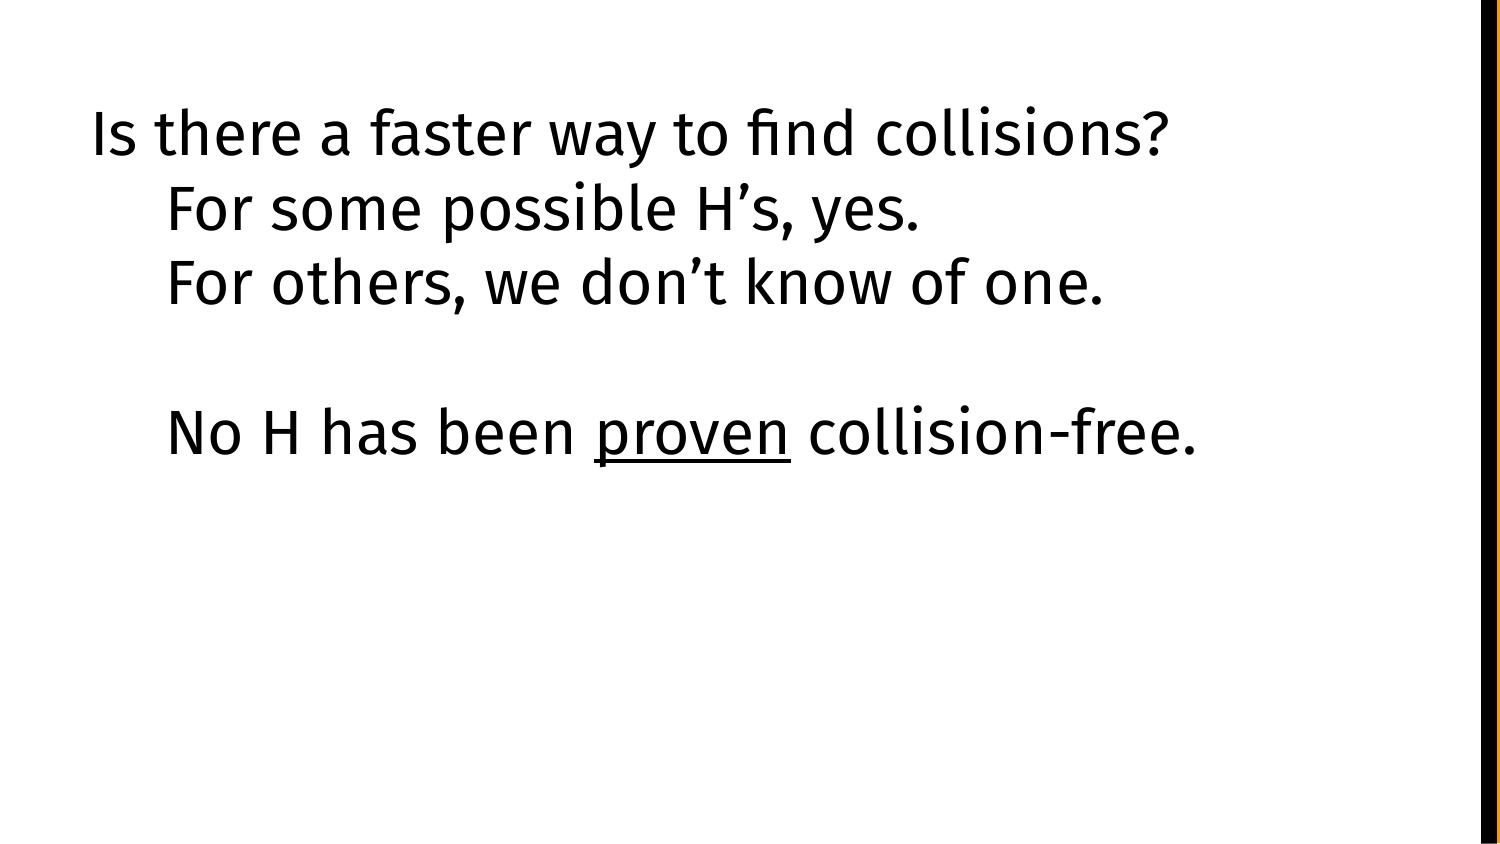

Is there a faster way to find collisions?
For some possible H’s, yes.
For others, we don’t know of one.

No H has been proven collision-free.